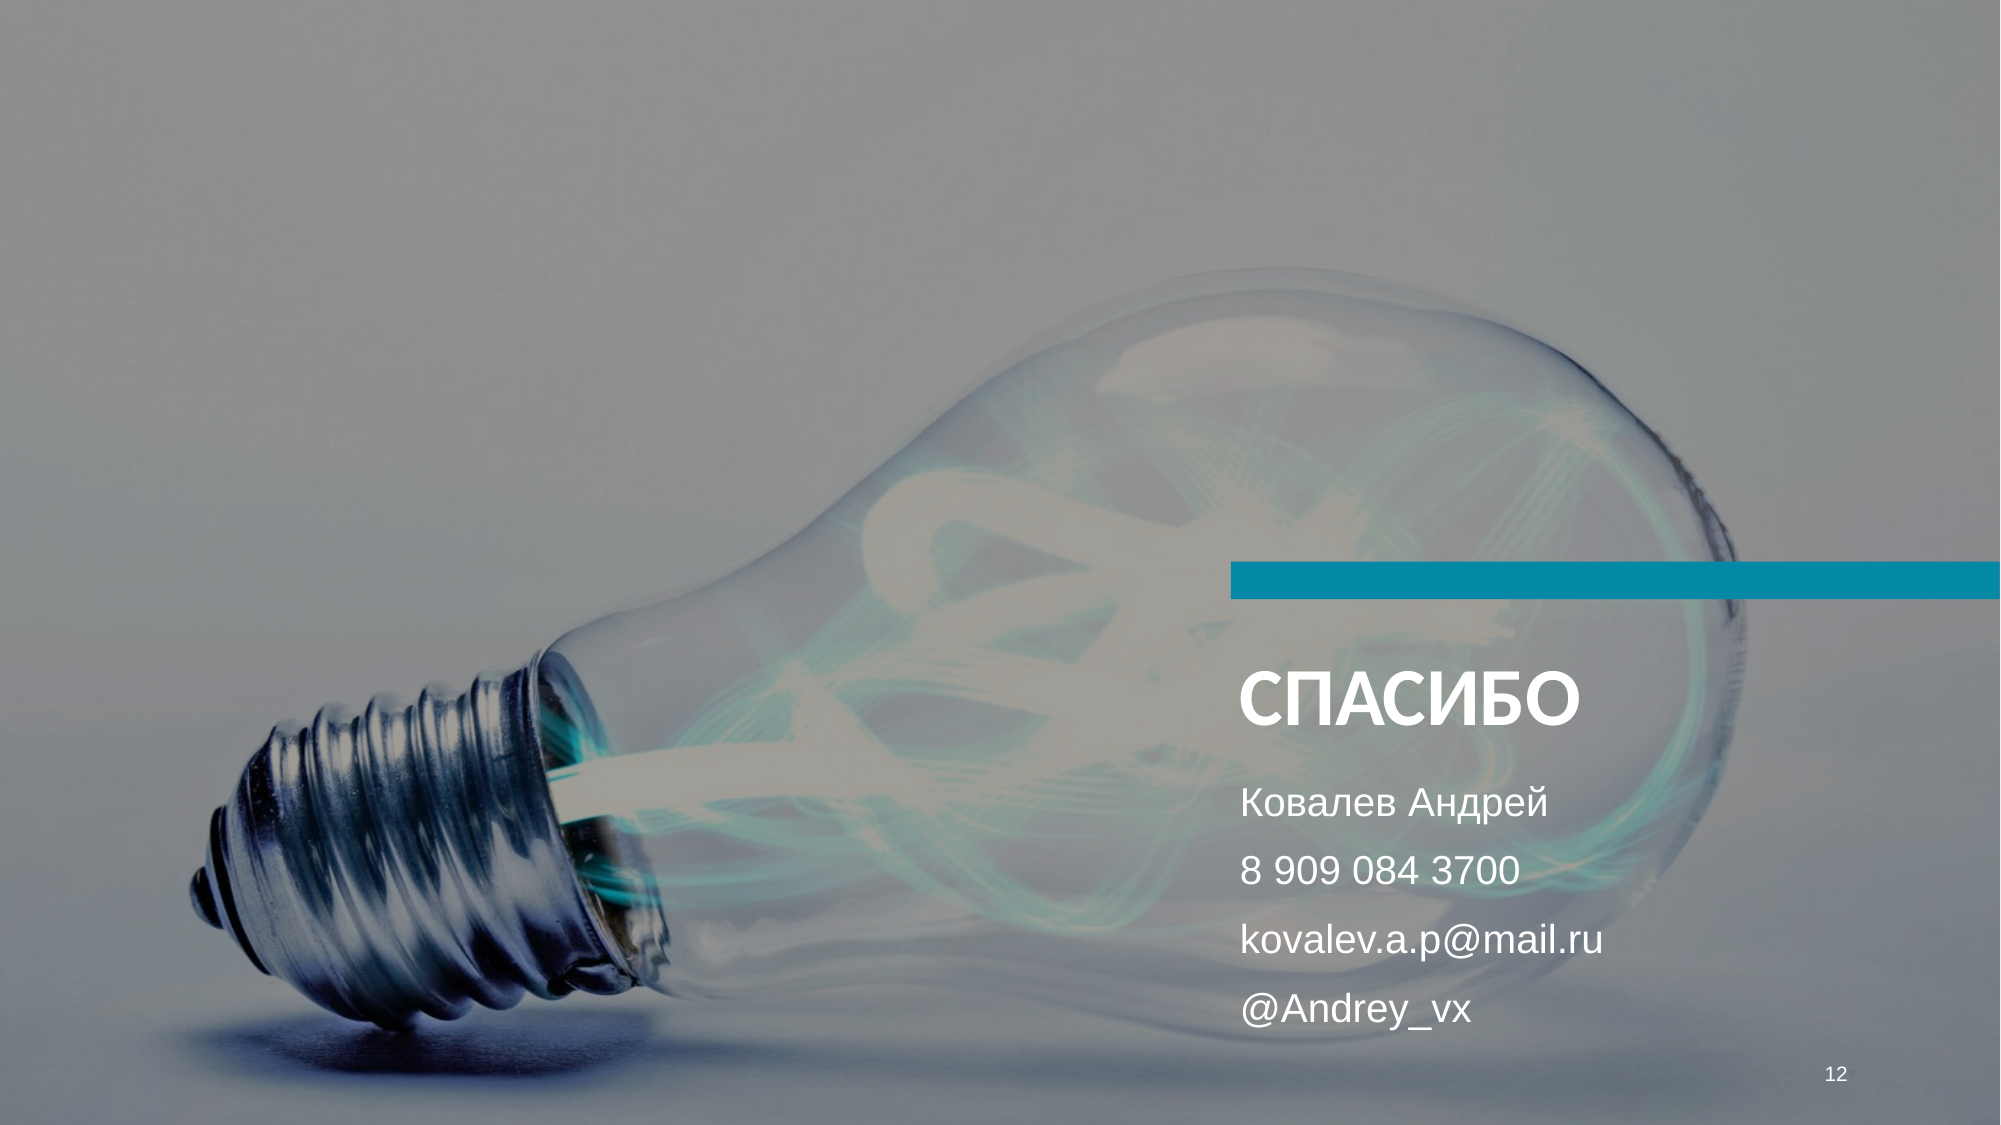

# Спасибо
Ковалев Андрей
8 909 084 3700
kovalev.a.p@mail.ru
@Andrey_vx
12